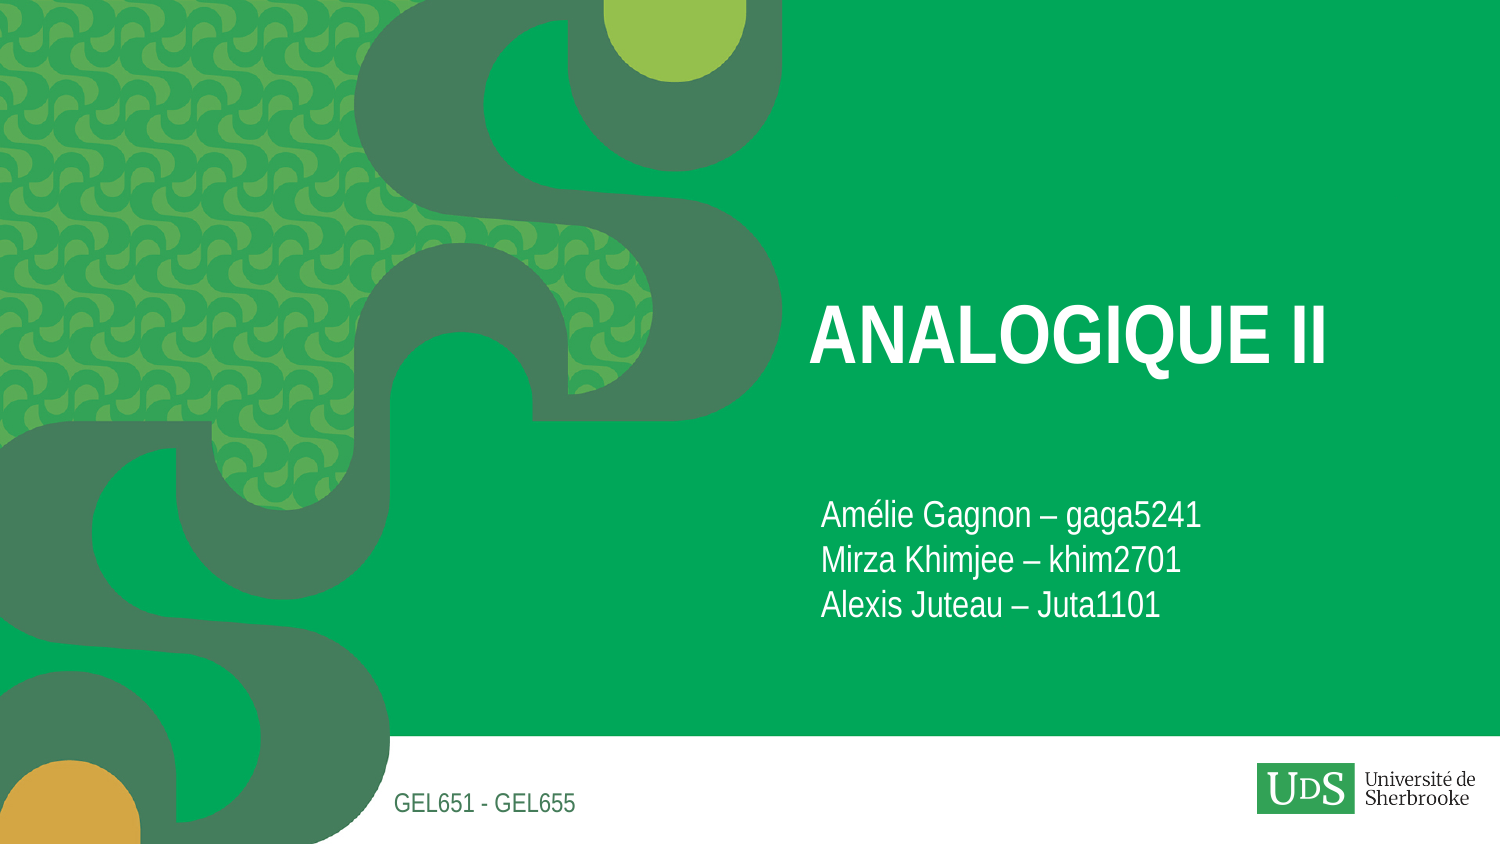

# Analogique II
Amélie Gagnon – gaga5241
Mirza Khimjee – khim2701
Alexis Juteau – Juta1101